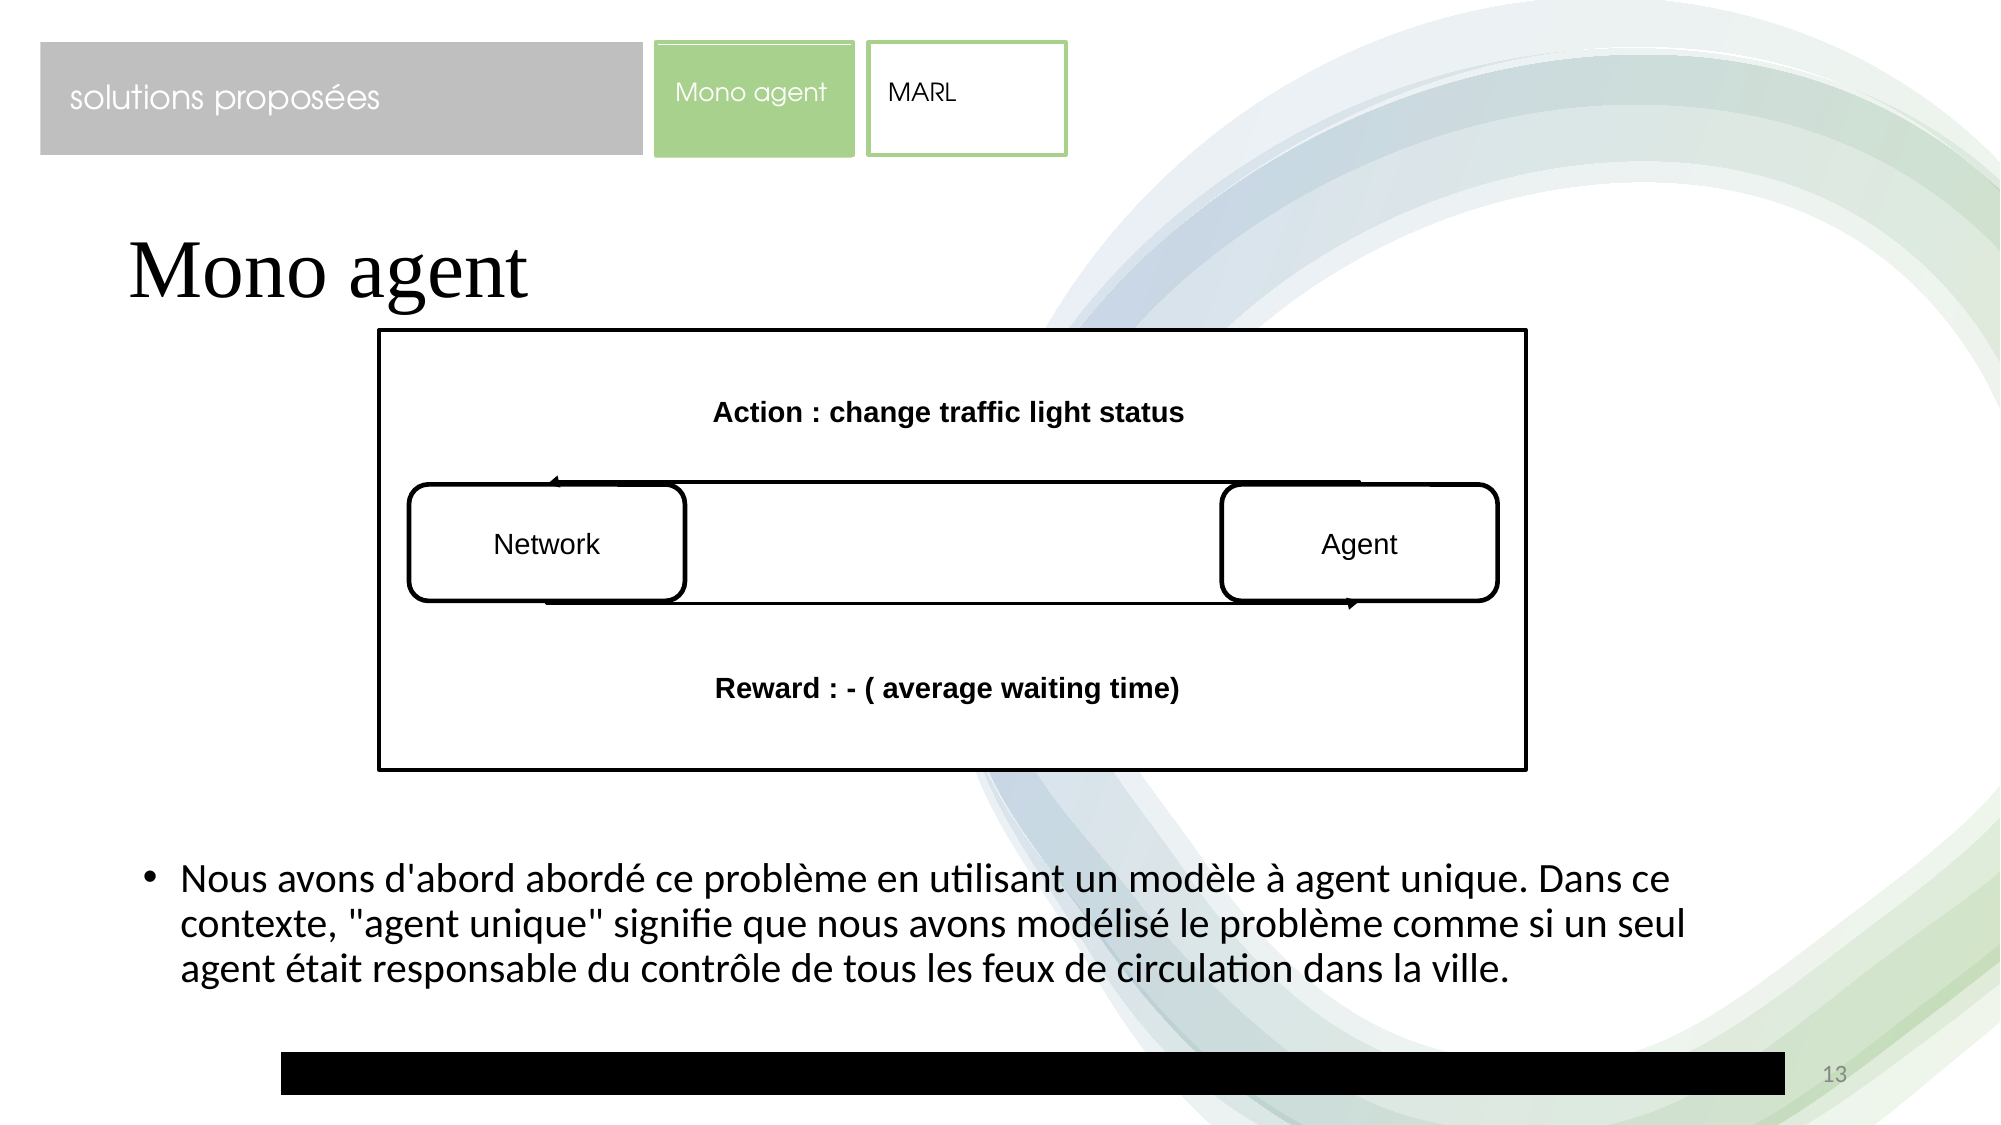

Mono agent

MARL

solutions proposées

Mono agent

Action : change traffic light status

Nous avons d'abord abordé ce problème en utilisant un modèle à agent unique. Dans ce contexte, "agent unique" signifie que nous avons modélisé le problème comme si un seul agent était responsable du contrôle de tous les feux de circulation dans la ville.

Network
Agent
Reward : - ( average waiting time)
13